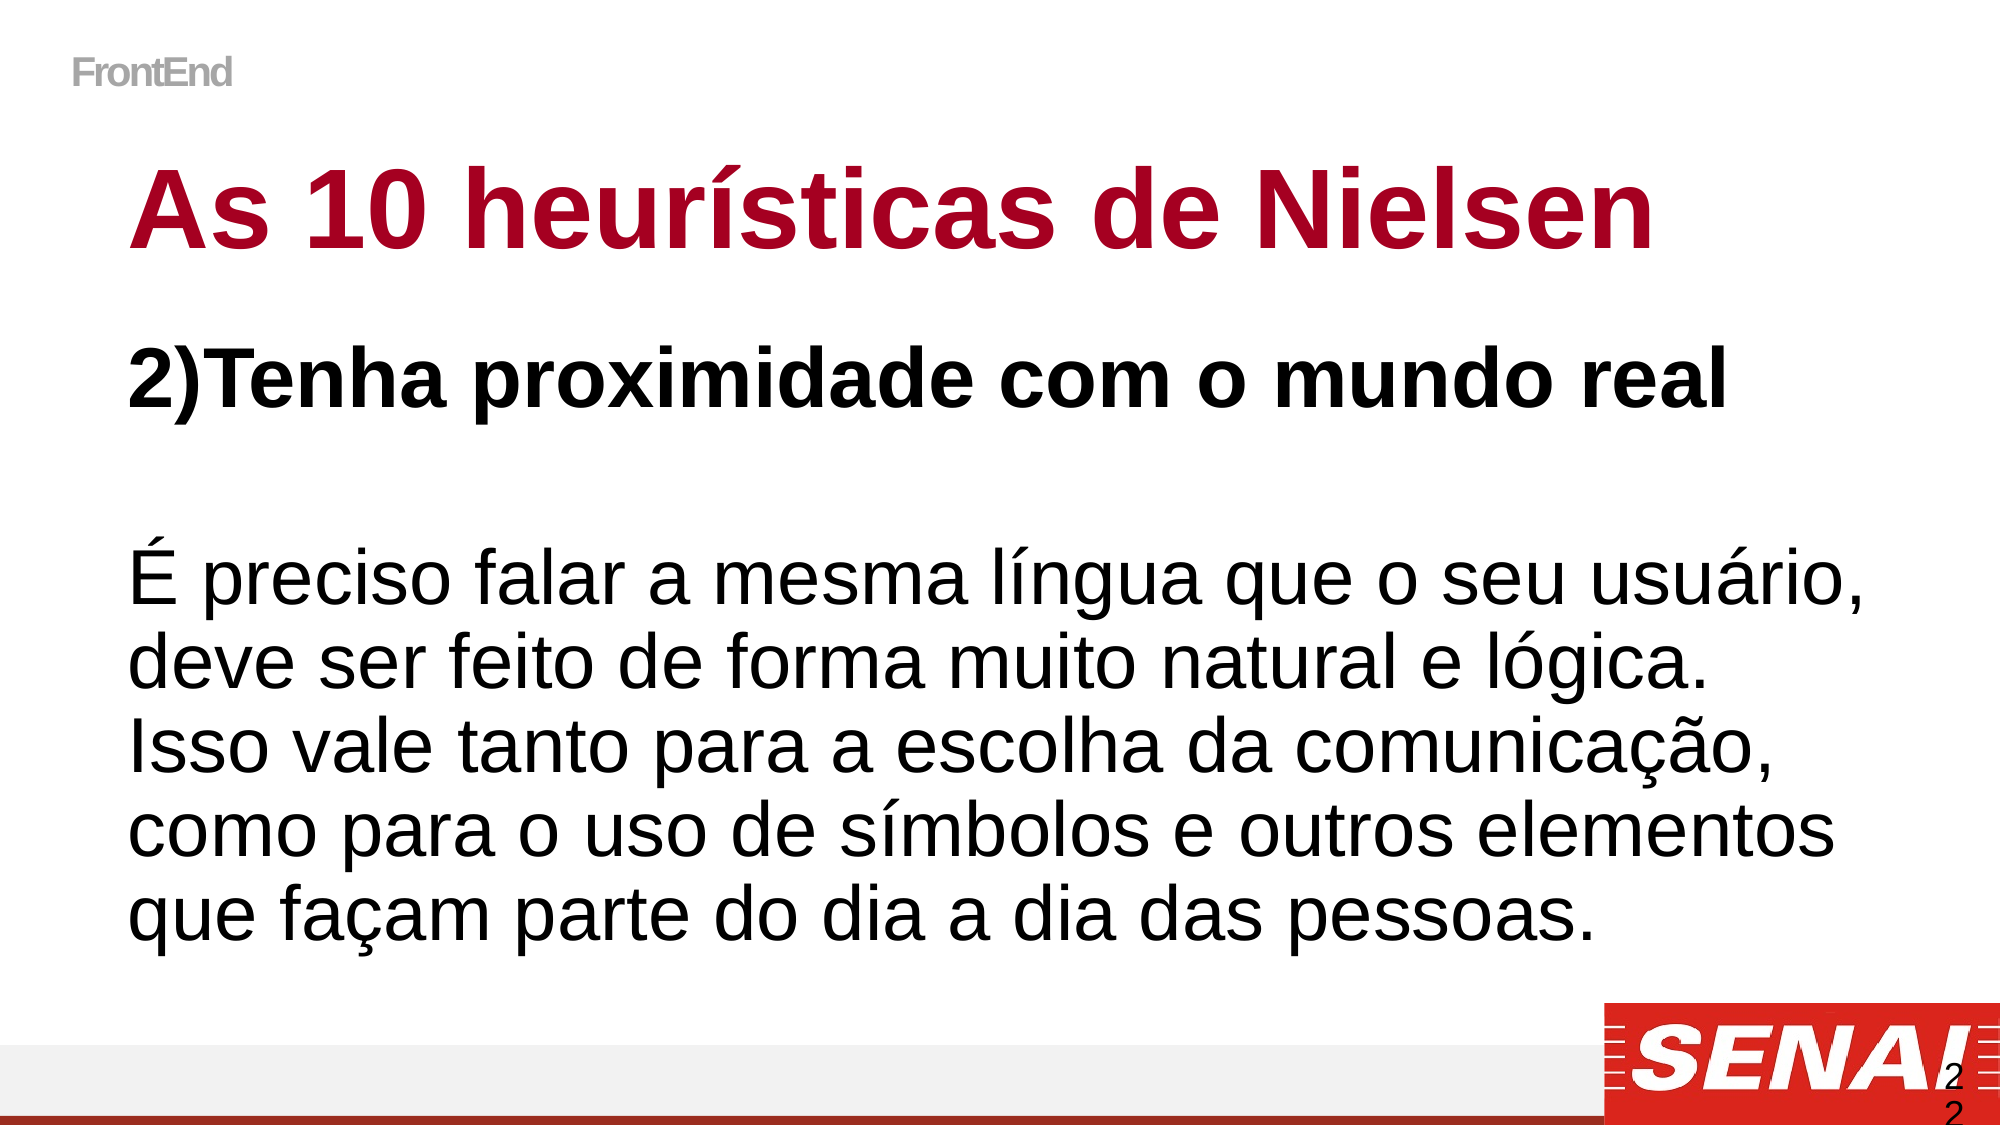

# FrontEnd
As 10 heurísticas de Nielsen

2)Tenha proximidade com o mundo real

É preciso falar a mesma língua que o seu usuário,
deve ser feito de forma muito natural e lógica.
Isso vale tanto para a escolha da comunicação, como para o uso de símbolos e outros elementos que façam parte do dia a dia das pessoas.

22